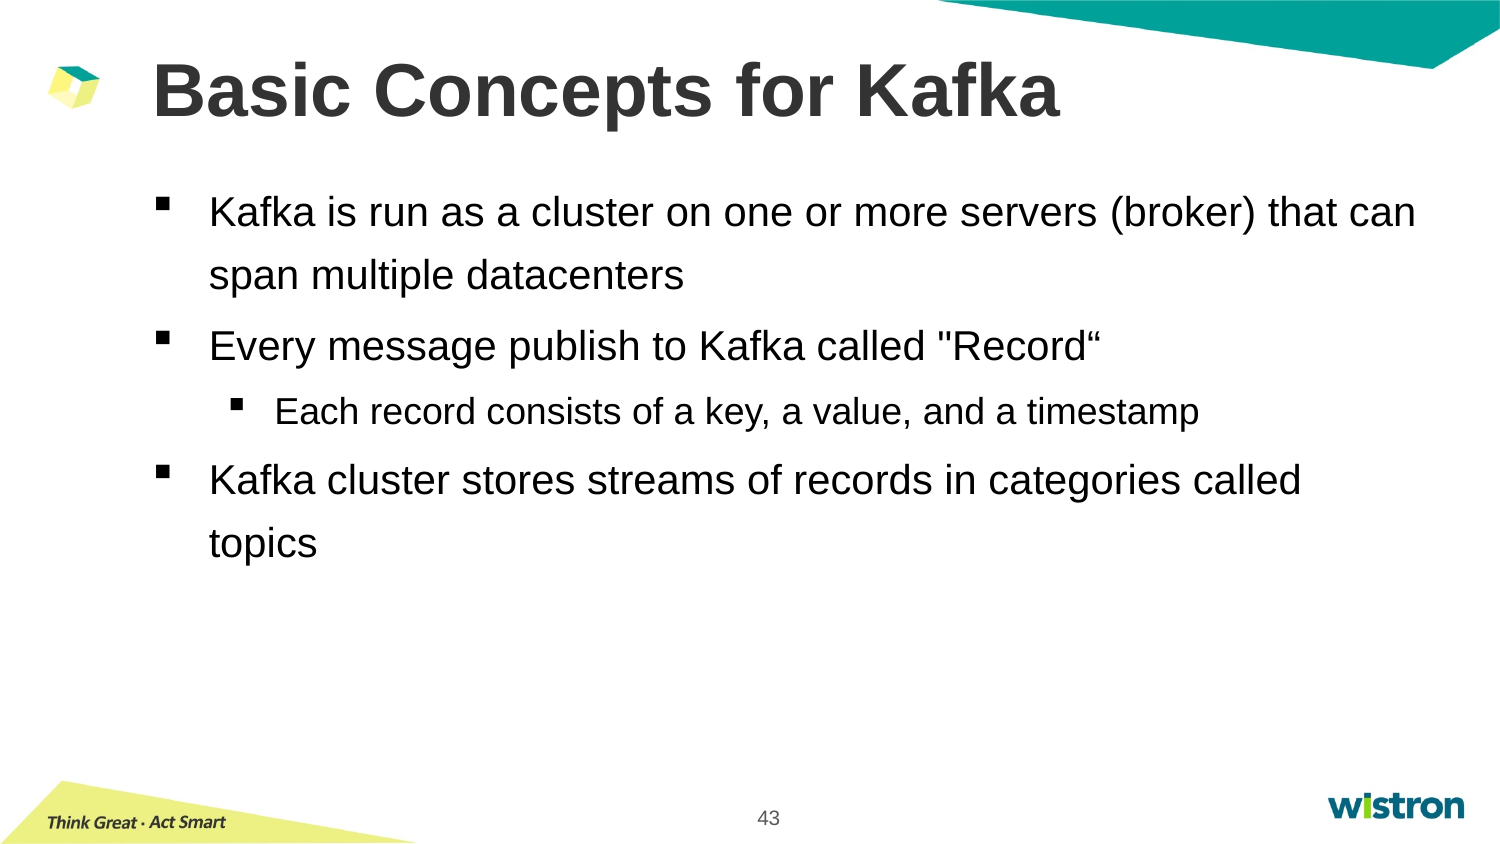

# Basic Concepts for Kafka
Kafka is run as a cluster on one or more servers (broker) that can span multiple datacenters
Every message publish to Kafka called "Record“
Each record consists of a key, a value, and a timestamp
Kafka cluster stores streams of records in categories called topics
43